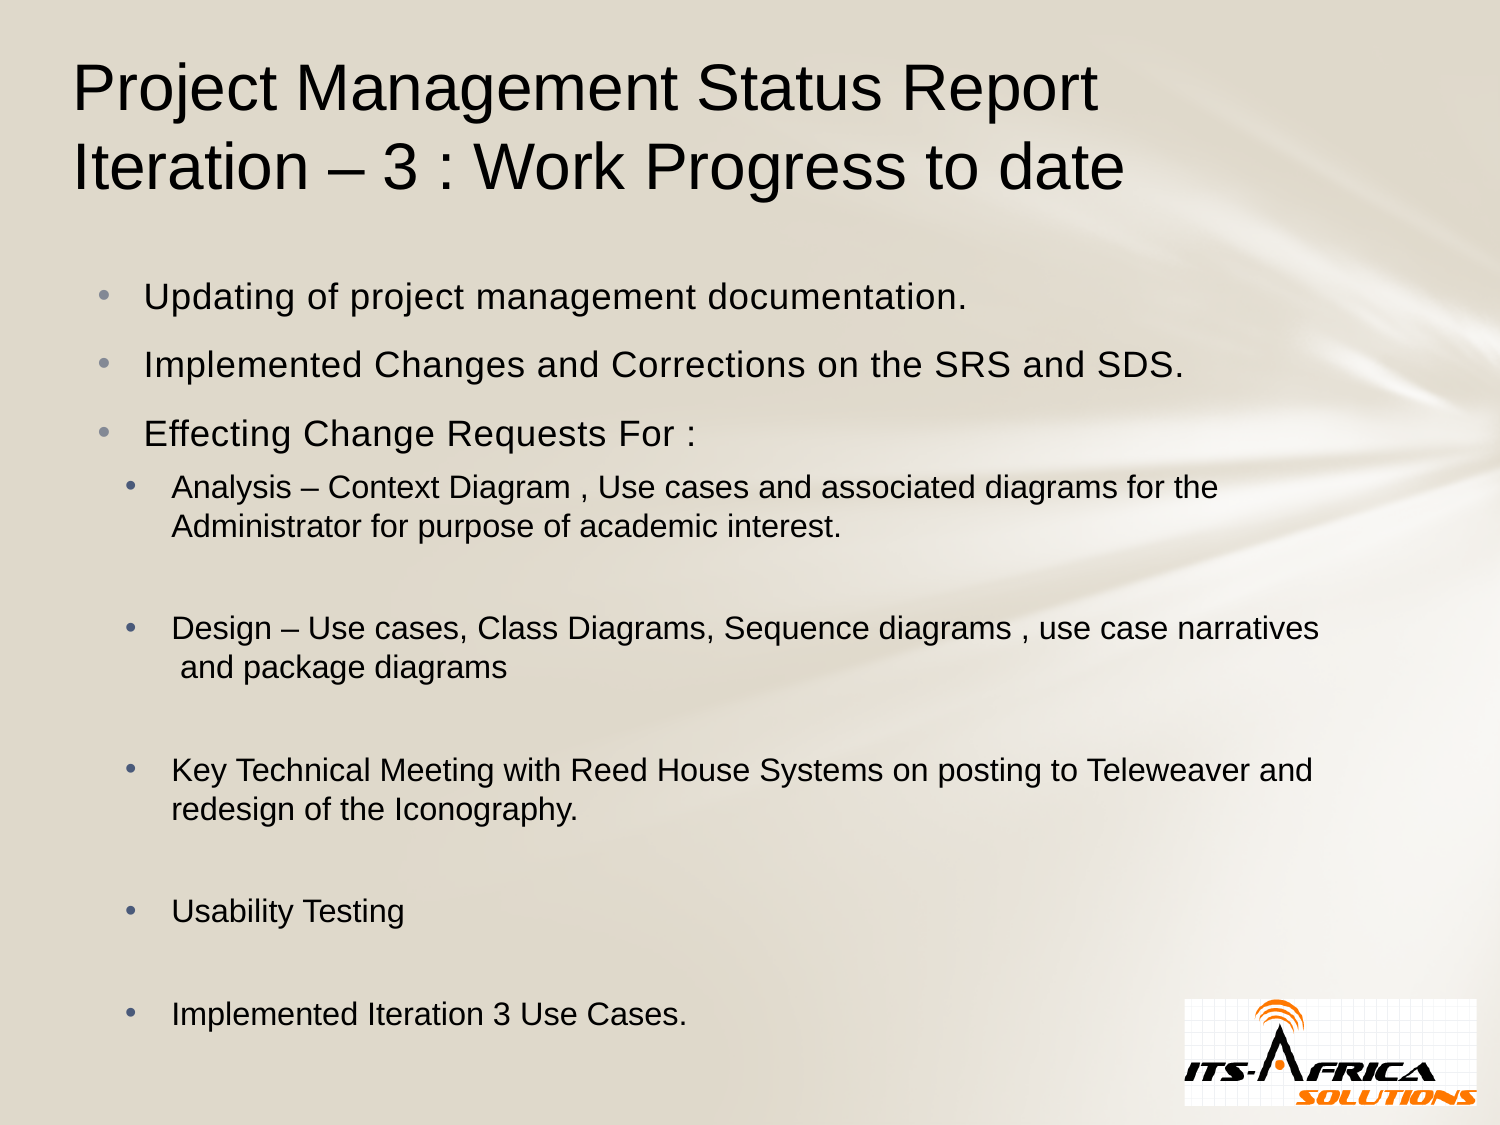

# Project Management Status Report Iteration – 3 : Work Progress to date

Updating of project management documentation.
Implemented Changes and Corrections on the SRS and SDS.
Effecting Change Requests For :
Analysis – Context Diagram , Use cases and associated diagrams for the Administrator for purpose of academic interest.

Design – Use cases, Class Diagrams, Sequence diagrams , use case narratives  and package diagrams

Key Technical Meeting with Reed House Systems on posting to Teleweaver and redesign of the Iconography.

Usability Testing

Implemented Iteration 3 Use Cases.